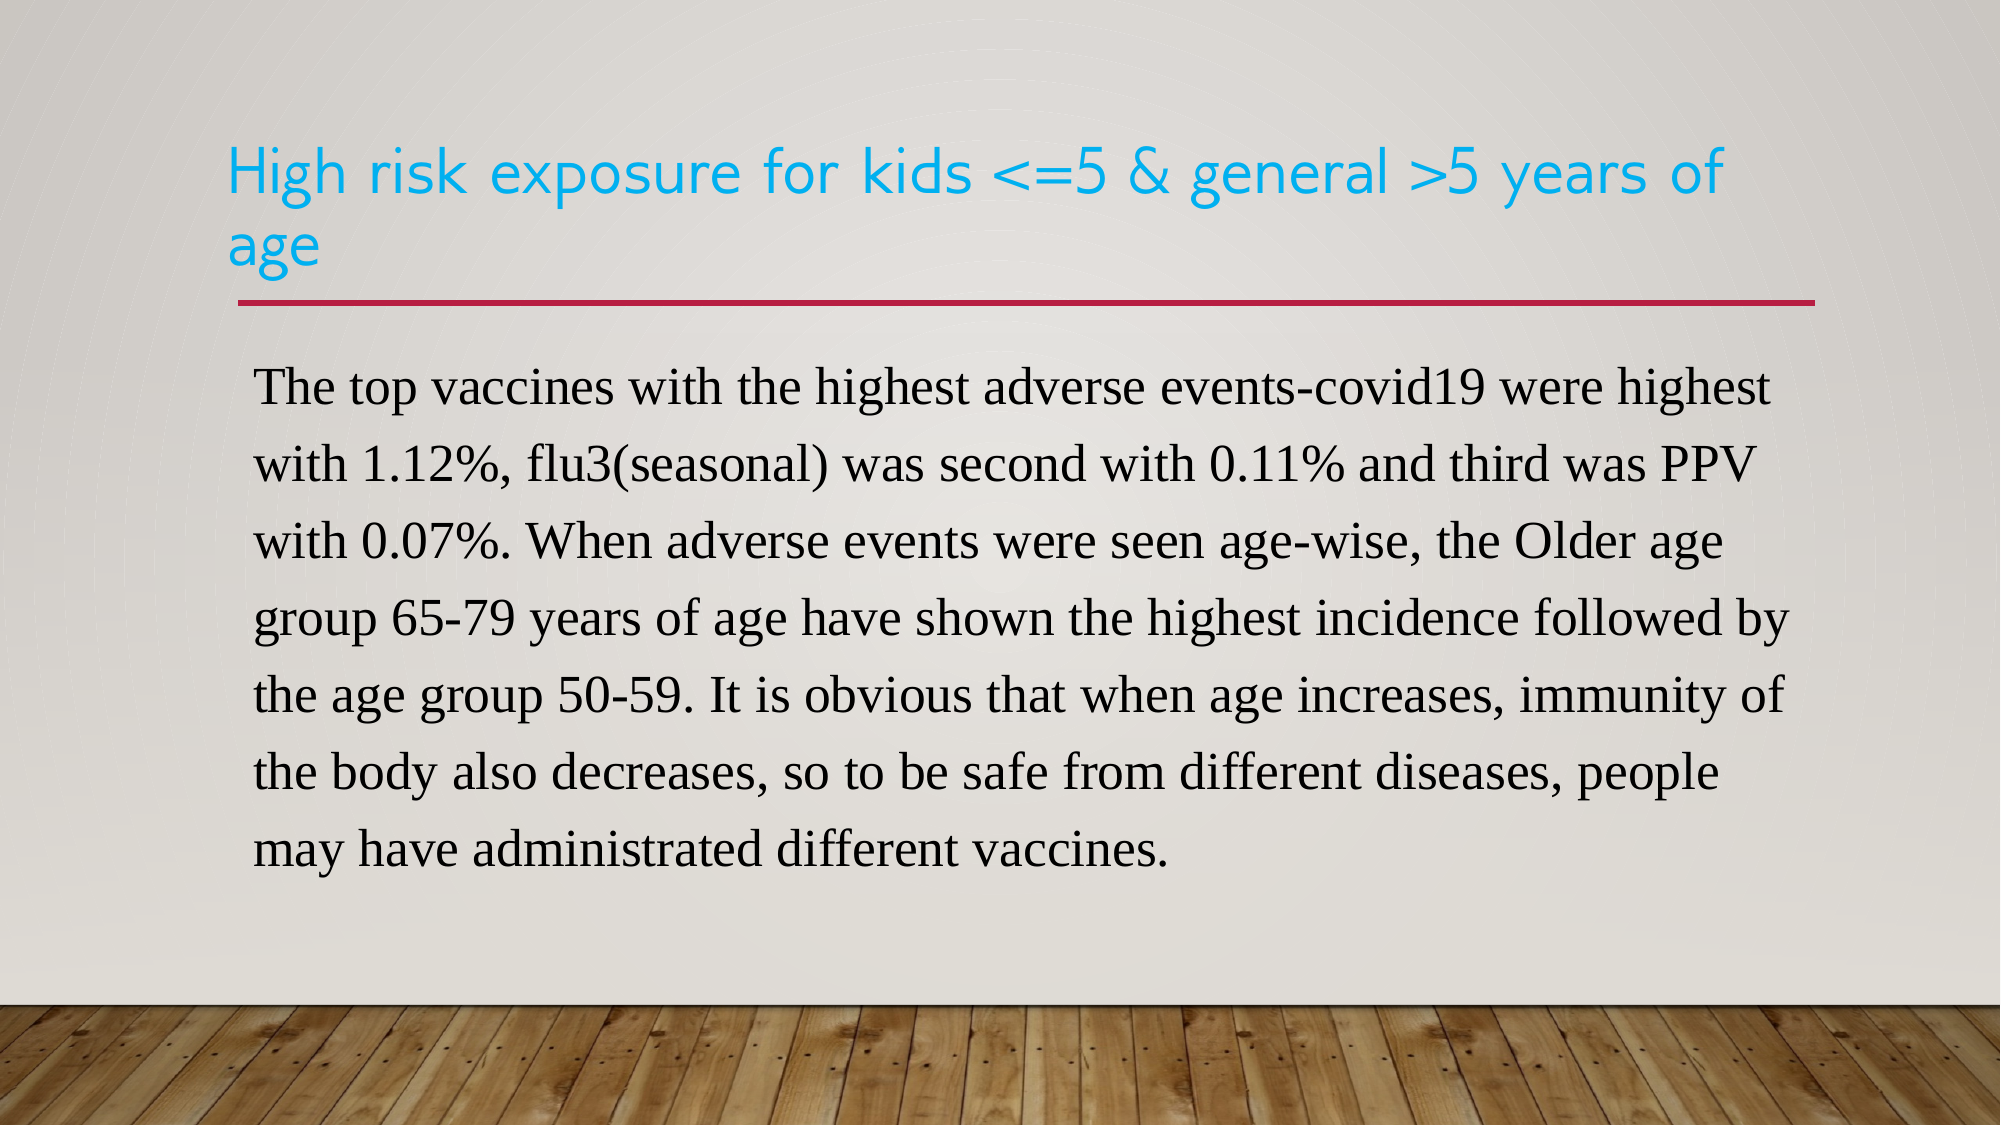

# High risk exposure for kids <=5 & general >5 years of age
The top vaccines with the highest adverse events-covid19 were highest with 1.12%, flu3(seasonal) was second with 0.11% and third was PPV with 0.07%. When adverse events were seen age-wise, the Older age group 65-79 years of age have shown the highest incidence followed by the age group 50-59. It is obvious that when age increases, immunity of the body also decreases, so to be safe from different diseases, people may have administrated different vaccines.